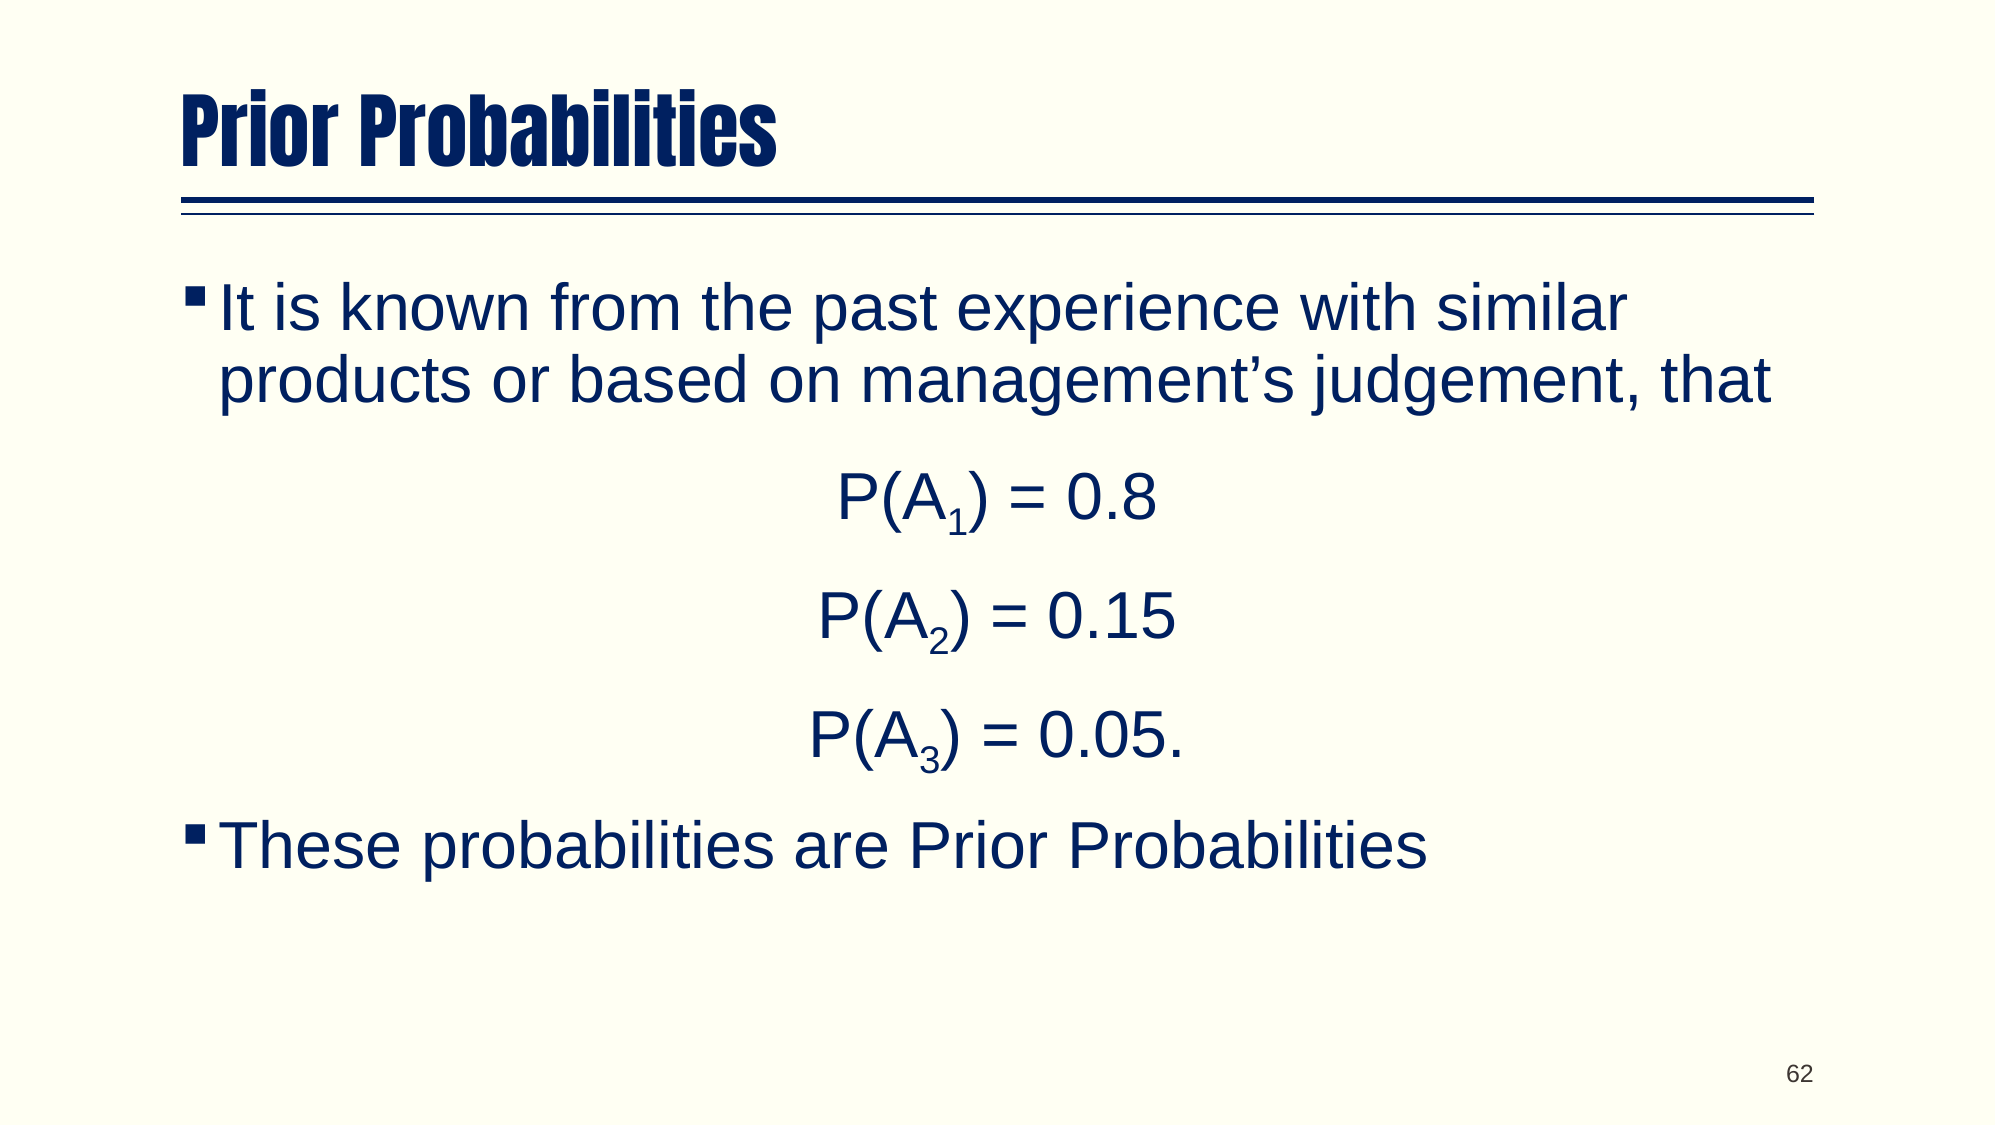

# Prior Probabilities
It is known from the past experience with similar products or based on management’s judgement, that
P(A1) = 0.8
P(A2) = 0.15
P(A3) = 0.05.
These probabilities are Prior Probabilities
62